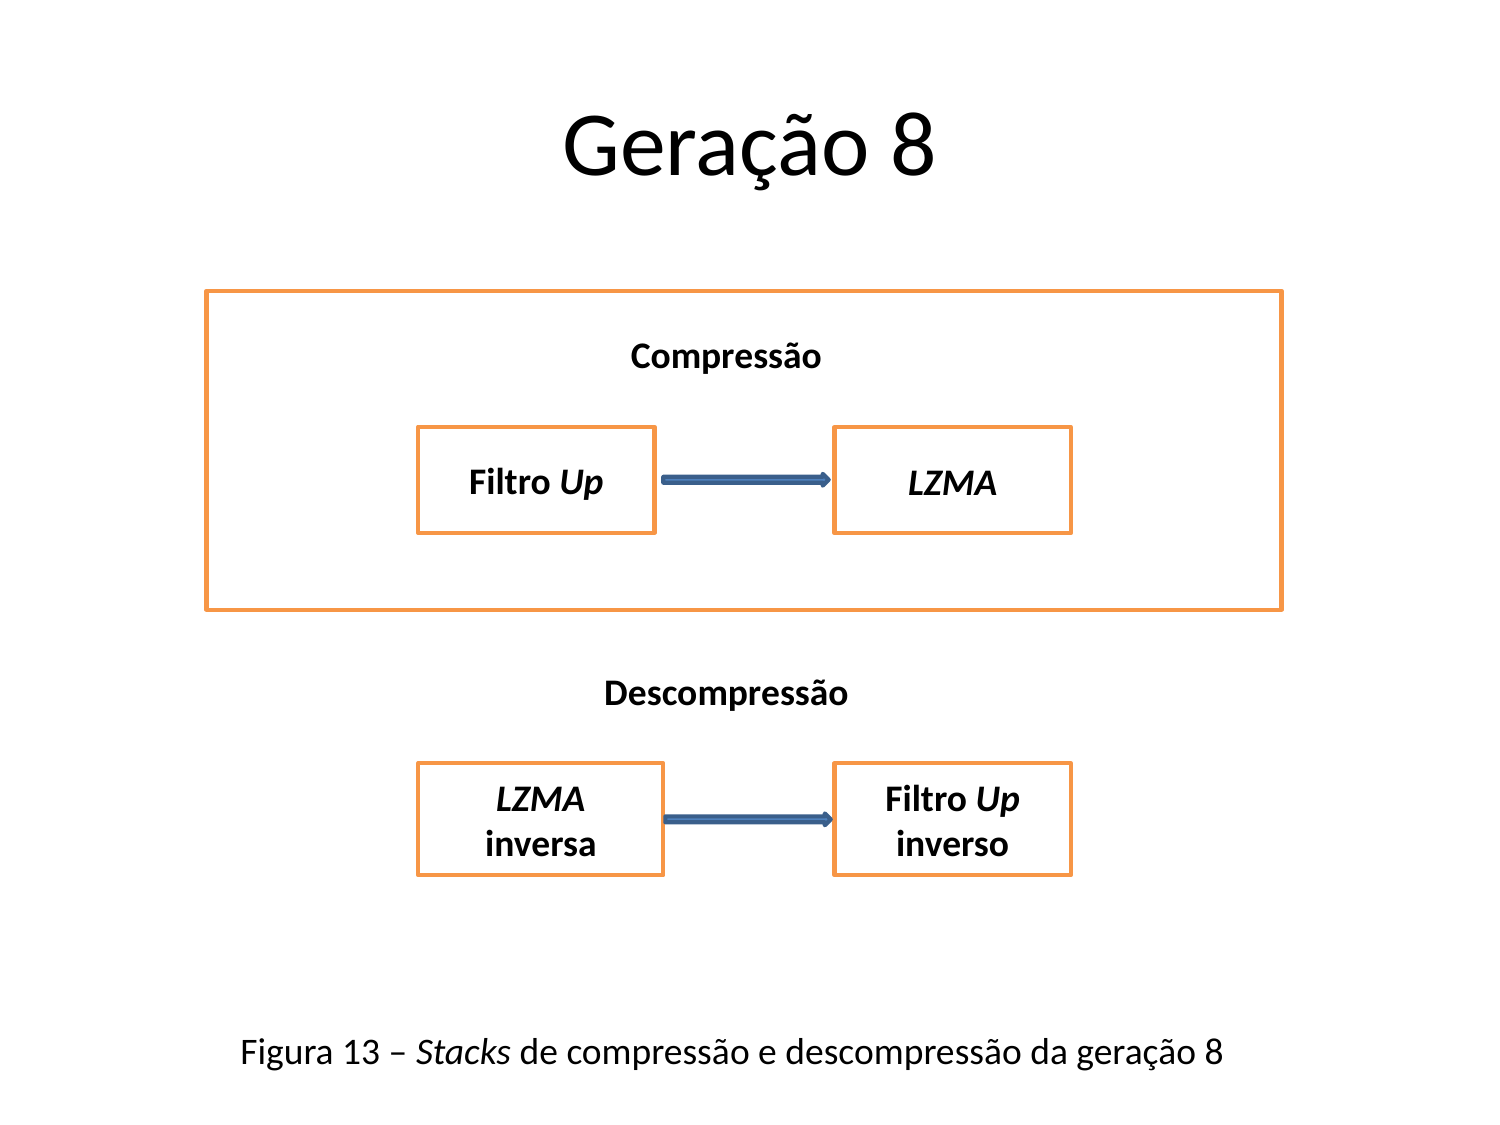

# Geração 8

Compressão
Filtro Up
LZMA

Descompressão
LZMA
inversa
Filtro Up
inverso

Figura 13 – Stacks de compressão e descompressão da geração 8